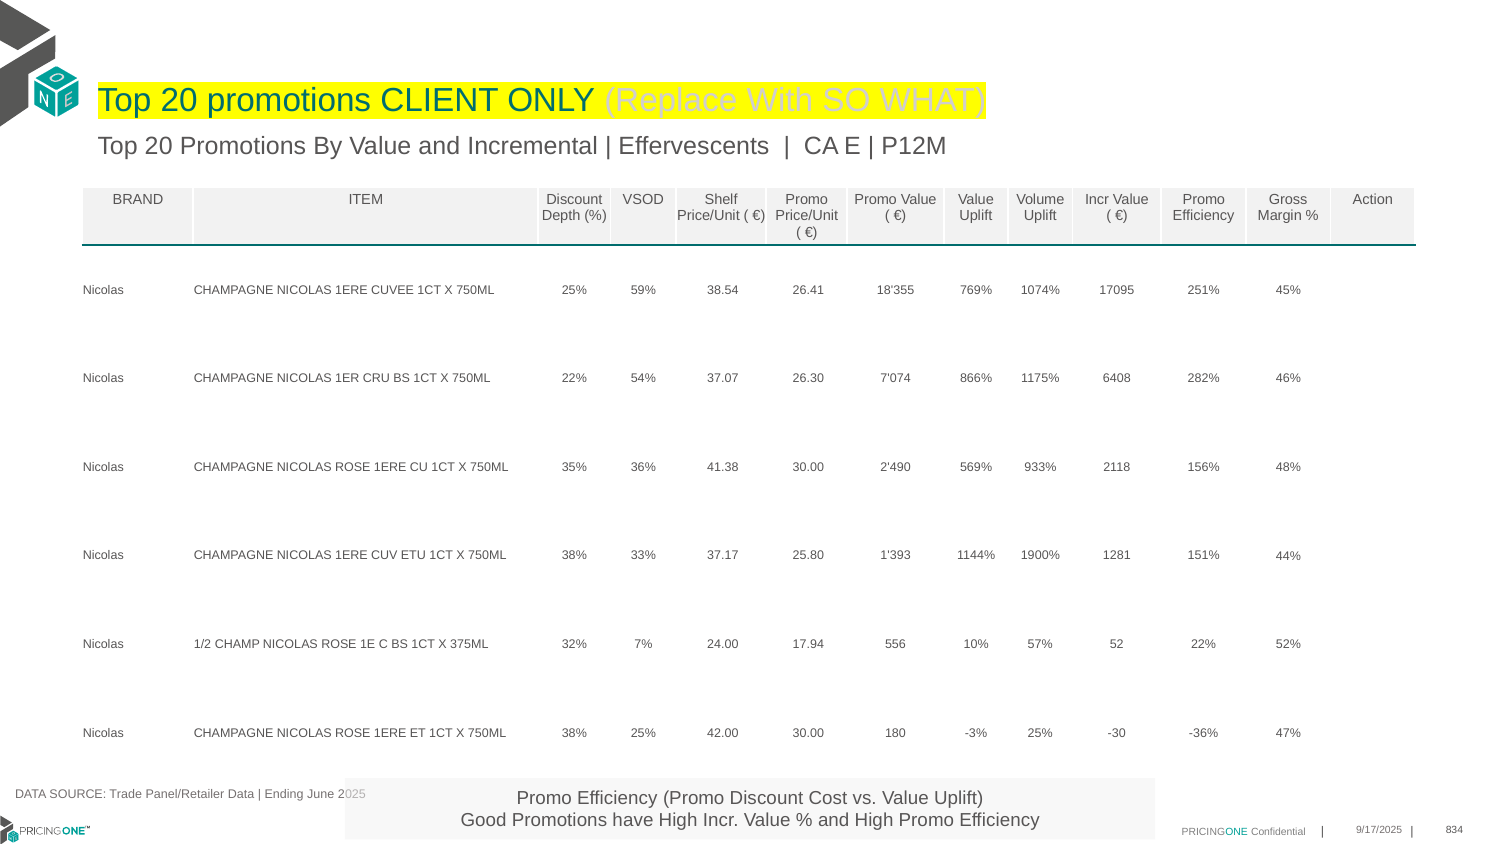

# Top 20 promotions CLIENT ONLY (Replace With SO WHAT)
Top 20 Promotions By Value and Incremental | Effervescents  |  CA E | P12M
| BRAND | ITEM | Discount Depth (%) | VSOD | Shelf Price/Unit ( €) | Promo Price/Unit ( €) | Promo Value ( €) | Value Uplift | Volume Uplift | Incr Value ( €) | Promo Efficiency | Gross Margin % | Action |
| --- | --- | --- | --- | --- | --- | --- | --- | --- | --- | --- | --- | --- |
| Nicolas | CHAMPAGNE NICOLAS 1ERE CUVEE 1CT X 750ML | 25% | 59% | 38.54 | 26.41 | 18'355 | 769% | 1074% | 17095 | 251% | 45% |  |
| Nicolas | CHAMPAGNE NICOLAS 1ER CRU BS 1CT X 750ML | 22% | 54% | 37.07 | 26.30 | 7'074 | 866% | 1175% | 6408 | 282% | 46% |  |
| Nicolas | CHAMPAGNE NICOLAS ROSE 1ERE CU 1CT X 750ML | 35% | 36% | 41.38 | 30.00 | 2'490 | 569% | 933% | 2118 | 156% | 48% |  |
| Nicolas | CHAMPAGNE NICOLAS 1ERE CUV ETU 1CT X 750ML | 38% | 33% | 37.17 | 25.80 | 1'393 | 1144% | 1900% | 1281 | 151% | 44% |  |
| Nicolas | 1/2 CHAMP NICOLAS ROSE 1E C BS 1CT X 375ML | 32% | 7% | 24.00 | 17.94 | 556 | 10% | 57% | 52 | 22% | 52% |  |
| Nicolas | CHAMPAGNE NICOLAS ROSE 1ERE ET 1CT X 750ML | 38% | 25% | 42.00 | 30.00 | 180 | -3% | 25% | -30 | -36% | 47% |  |
Promo Efficiency (Promo Discount Cost vs. Value Uplift)
Good Promotions have High Incr. Value % and High Promo Efficiency
DATA SOURCE: Trade Panel/Retailer Data | Ending June 2025

9/17/2025
834